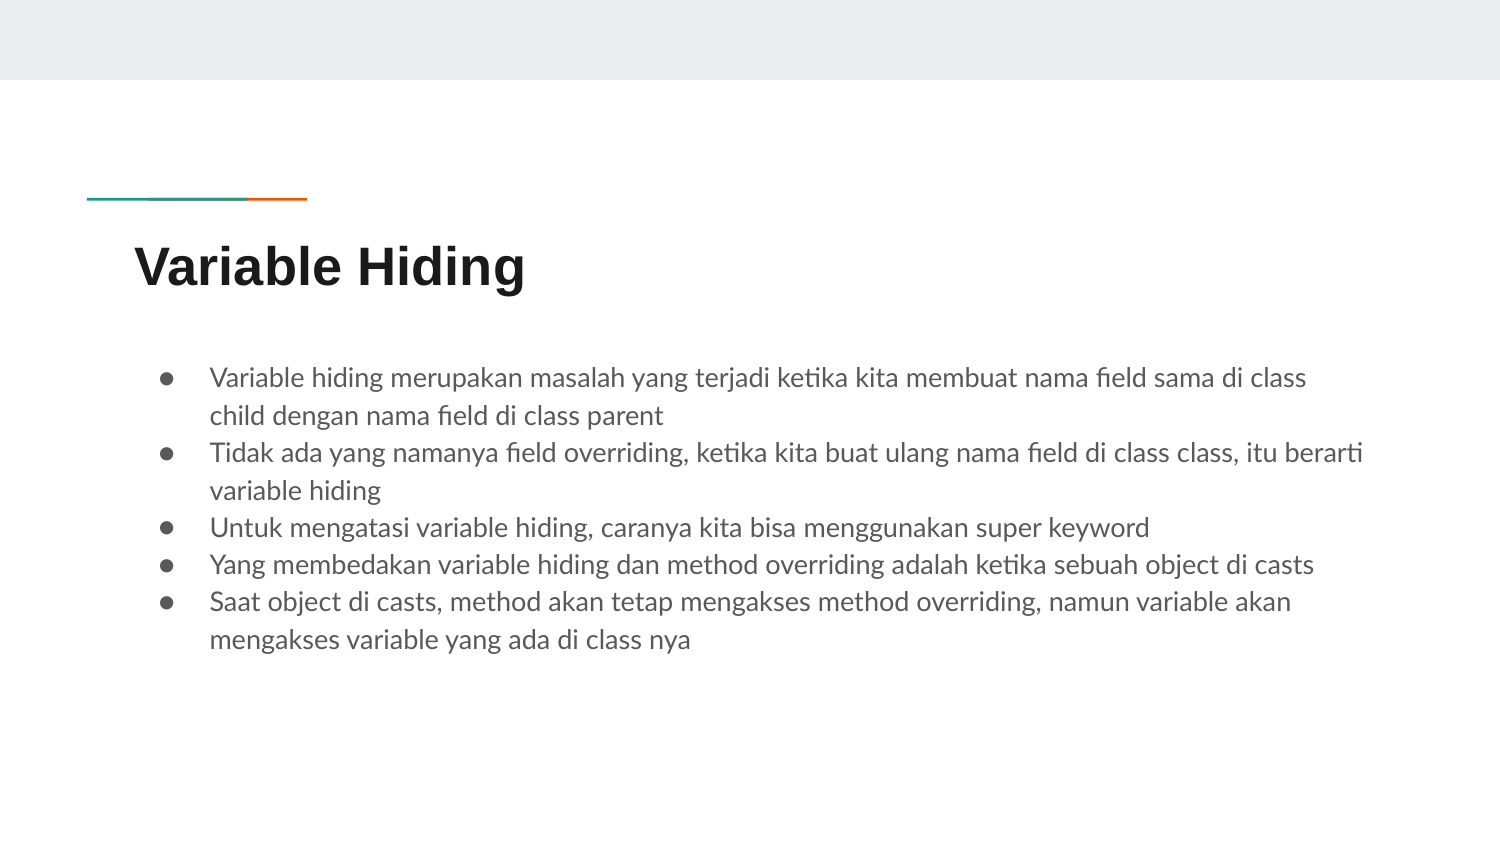

# Variable Hiding
Variable hiding merupakan masalah yang terjadi ketika kita membuat nama field sama di class child dengan nama field di class parent
Tidak ada yang namanya field overriding, ketika kita buat ulang nama field di class class, itu berarti variable hiding
Untuk mengatasi variable hiding, caranya kita bisa menggunakan super keyword
Yang membedakan variable hiding dan method overriding adalah ketika sebuah object di casts
Saat object di casts, method akan tetap mengakses method overriding, namun variable akan mengakses variable yang ada di class nya